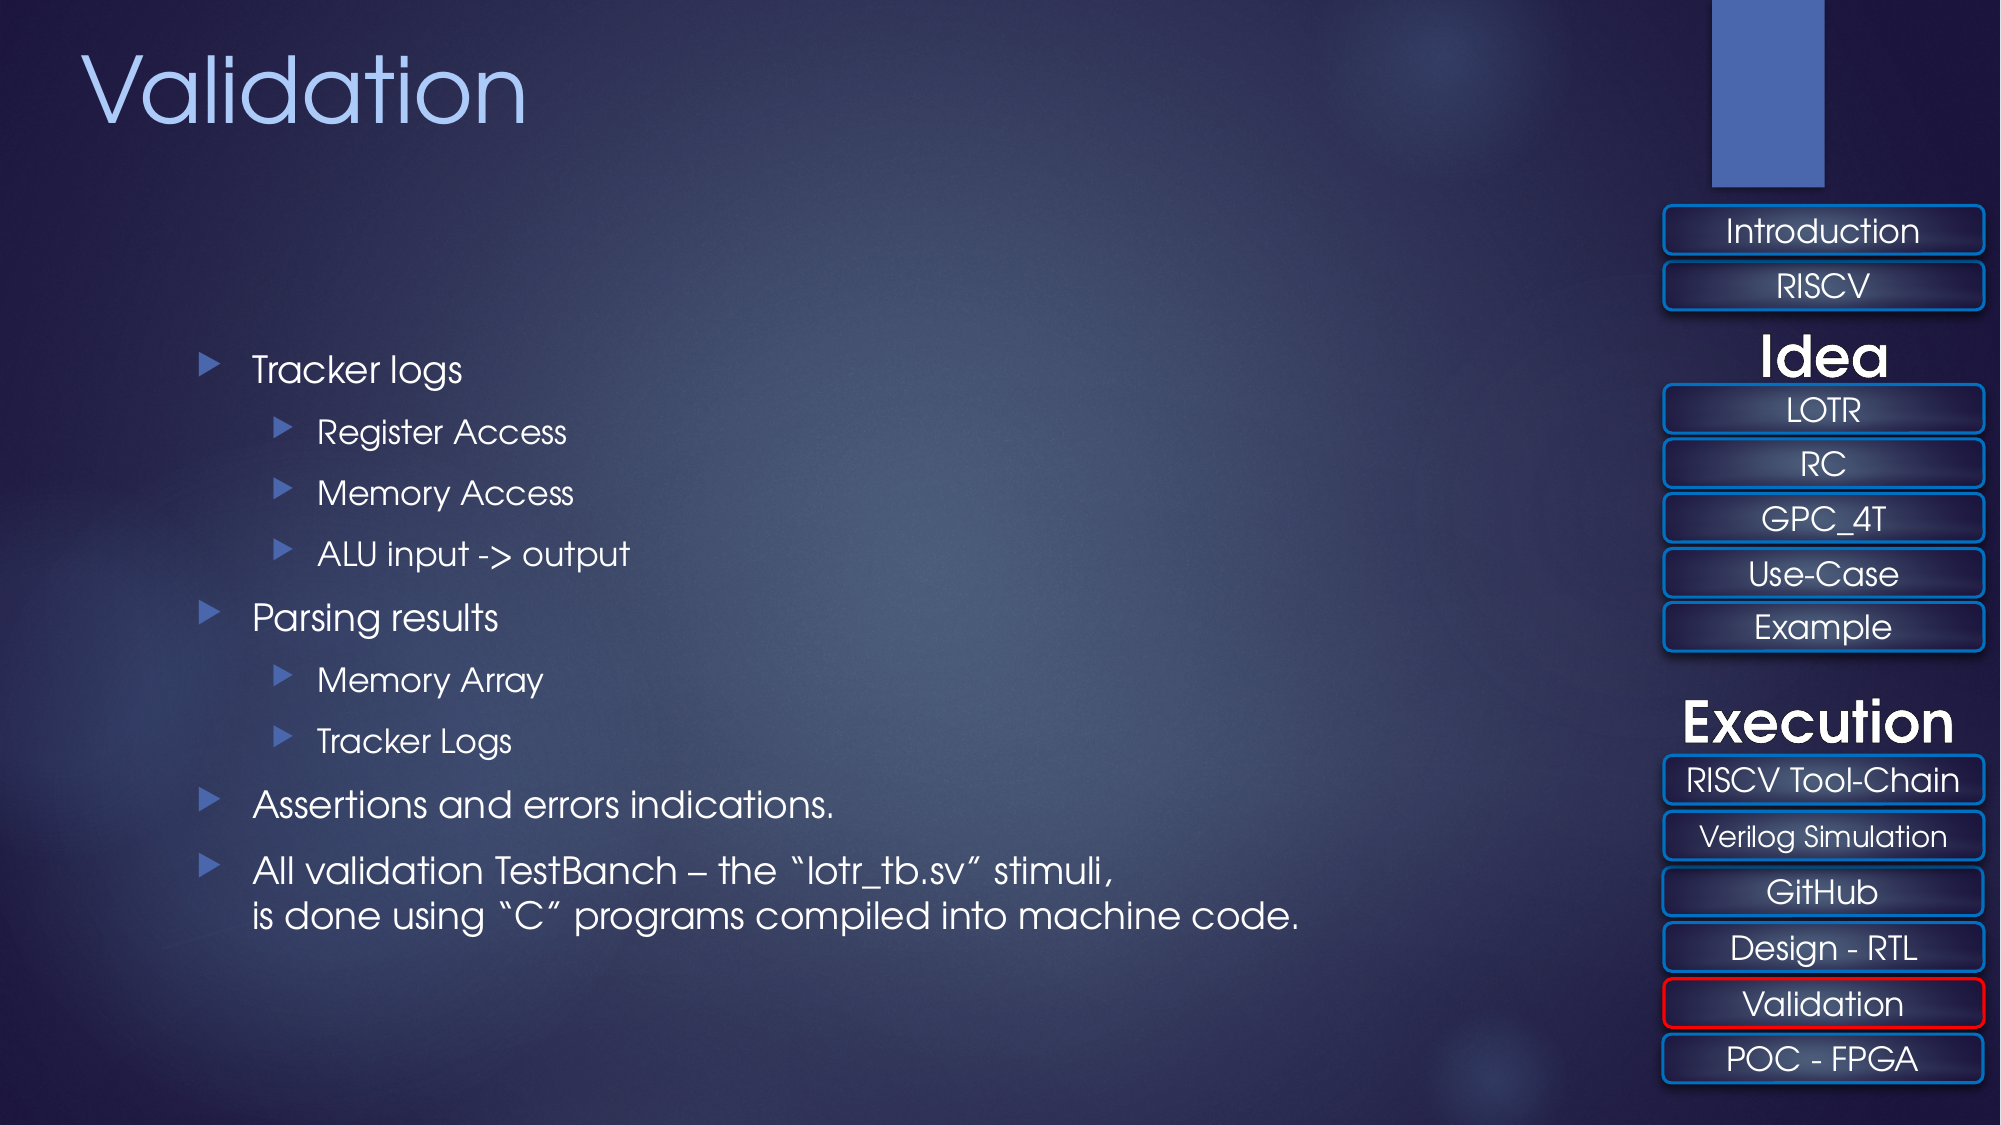

# Validation
Introduction
RISCV
Idea
Tracker logs
Register Access
Memory Access
ALU input -> output
Parsing results
Memory Array
Tracker Logs
Assertions and errors indications.
All validation TestBanch – the “lotr_tb.sv” stimuli,
is done using “C” programs compiled into machine code.

LOTR
RC
GPC_4T
Use-Case
Example
Execution
RISCV Tool-Chain
Verilog Simulation
GitHub
Design - RTL
Validation
POC - FPGA